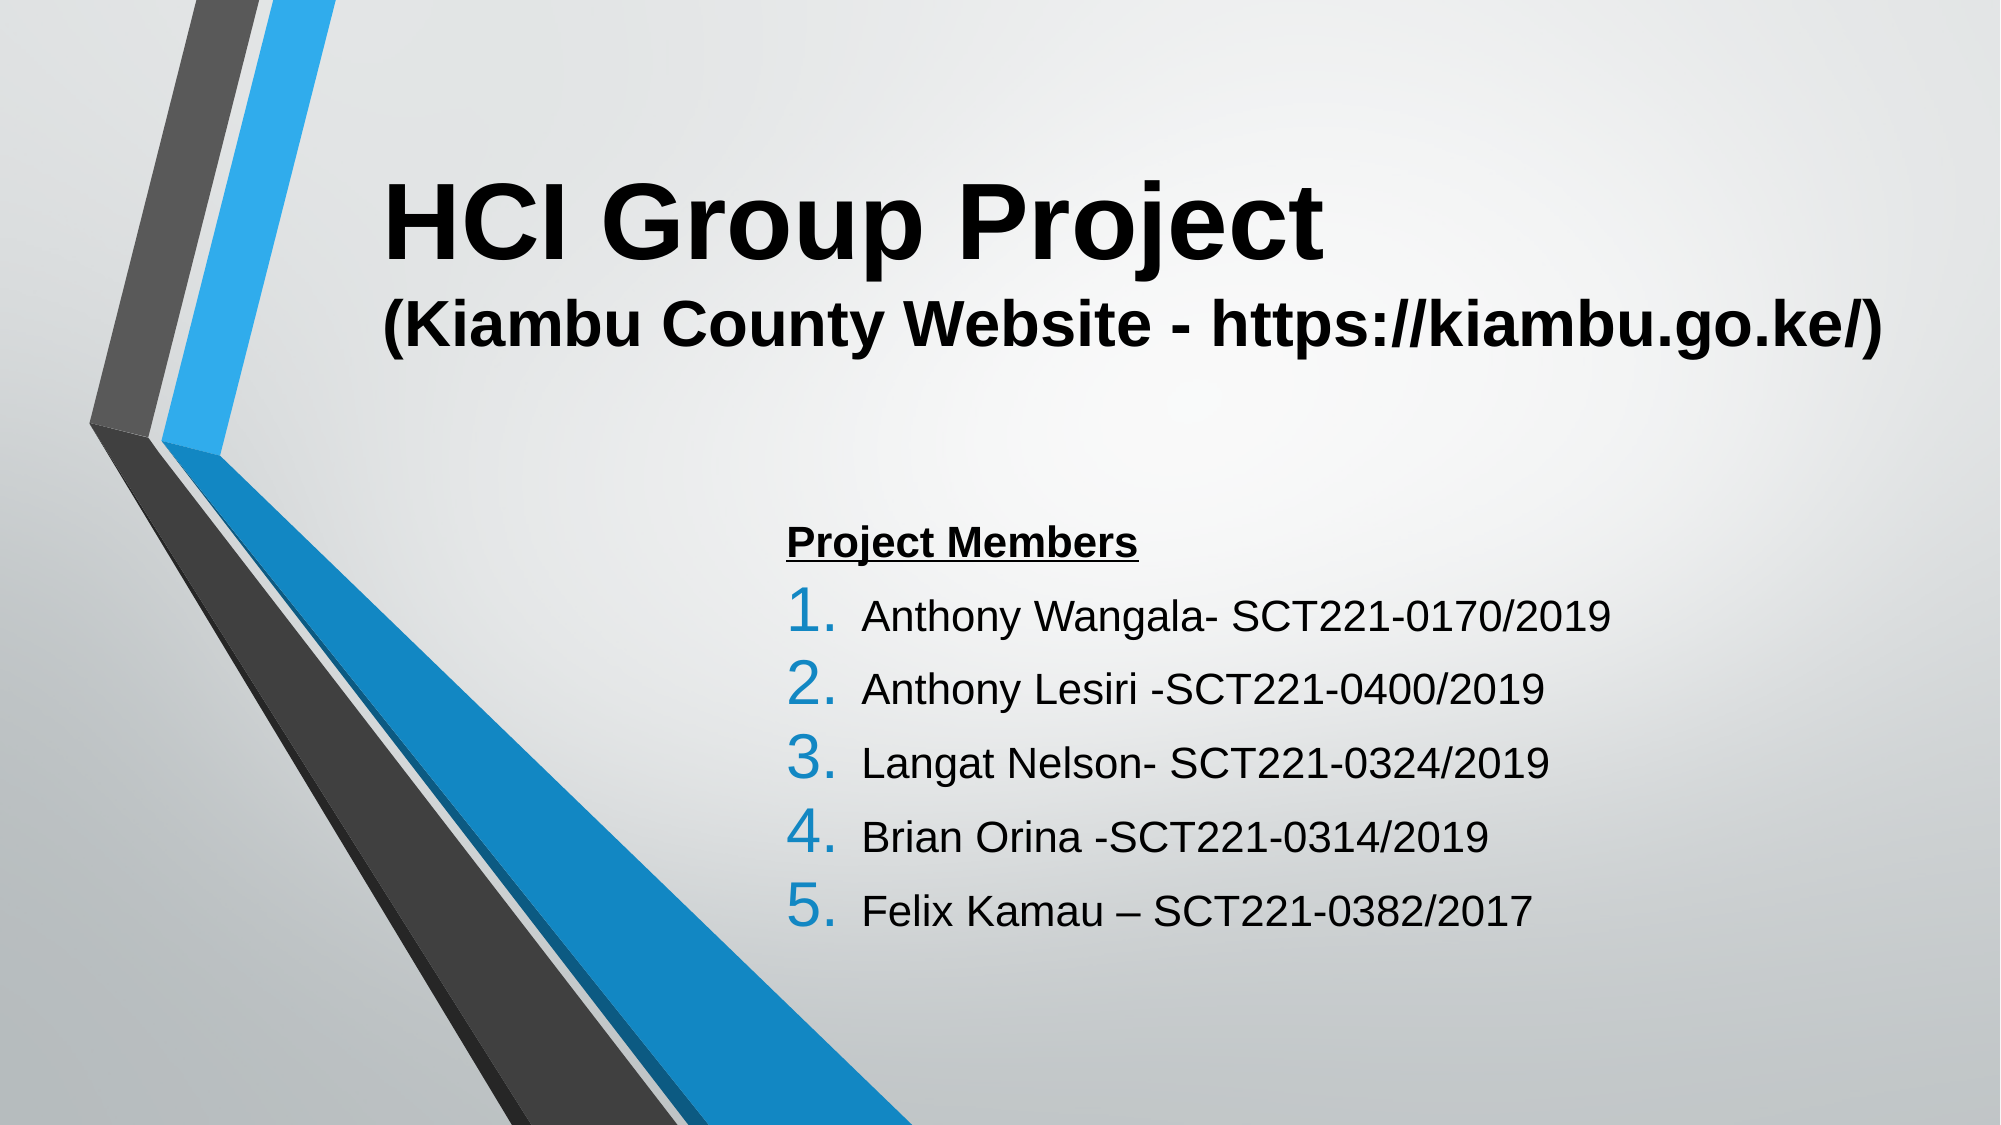

# HCI Group Project (Kiambu County Website - https://kiambu.go.ke/)
Project Members
Anthony Wangala- SCT221-0170/2019
Anthony Lesiri -SCT221-0400/2019
Langat Nelson- SCT221-0324/2019
Brian Orina -SCT221-0314/2019
Felix Kamau – SCT221-0382/2017